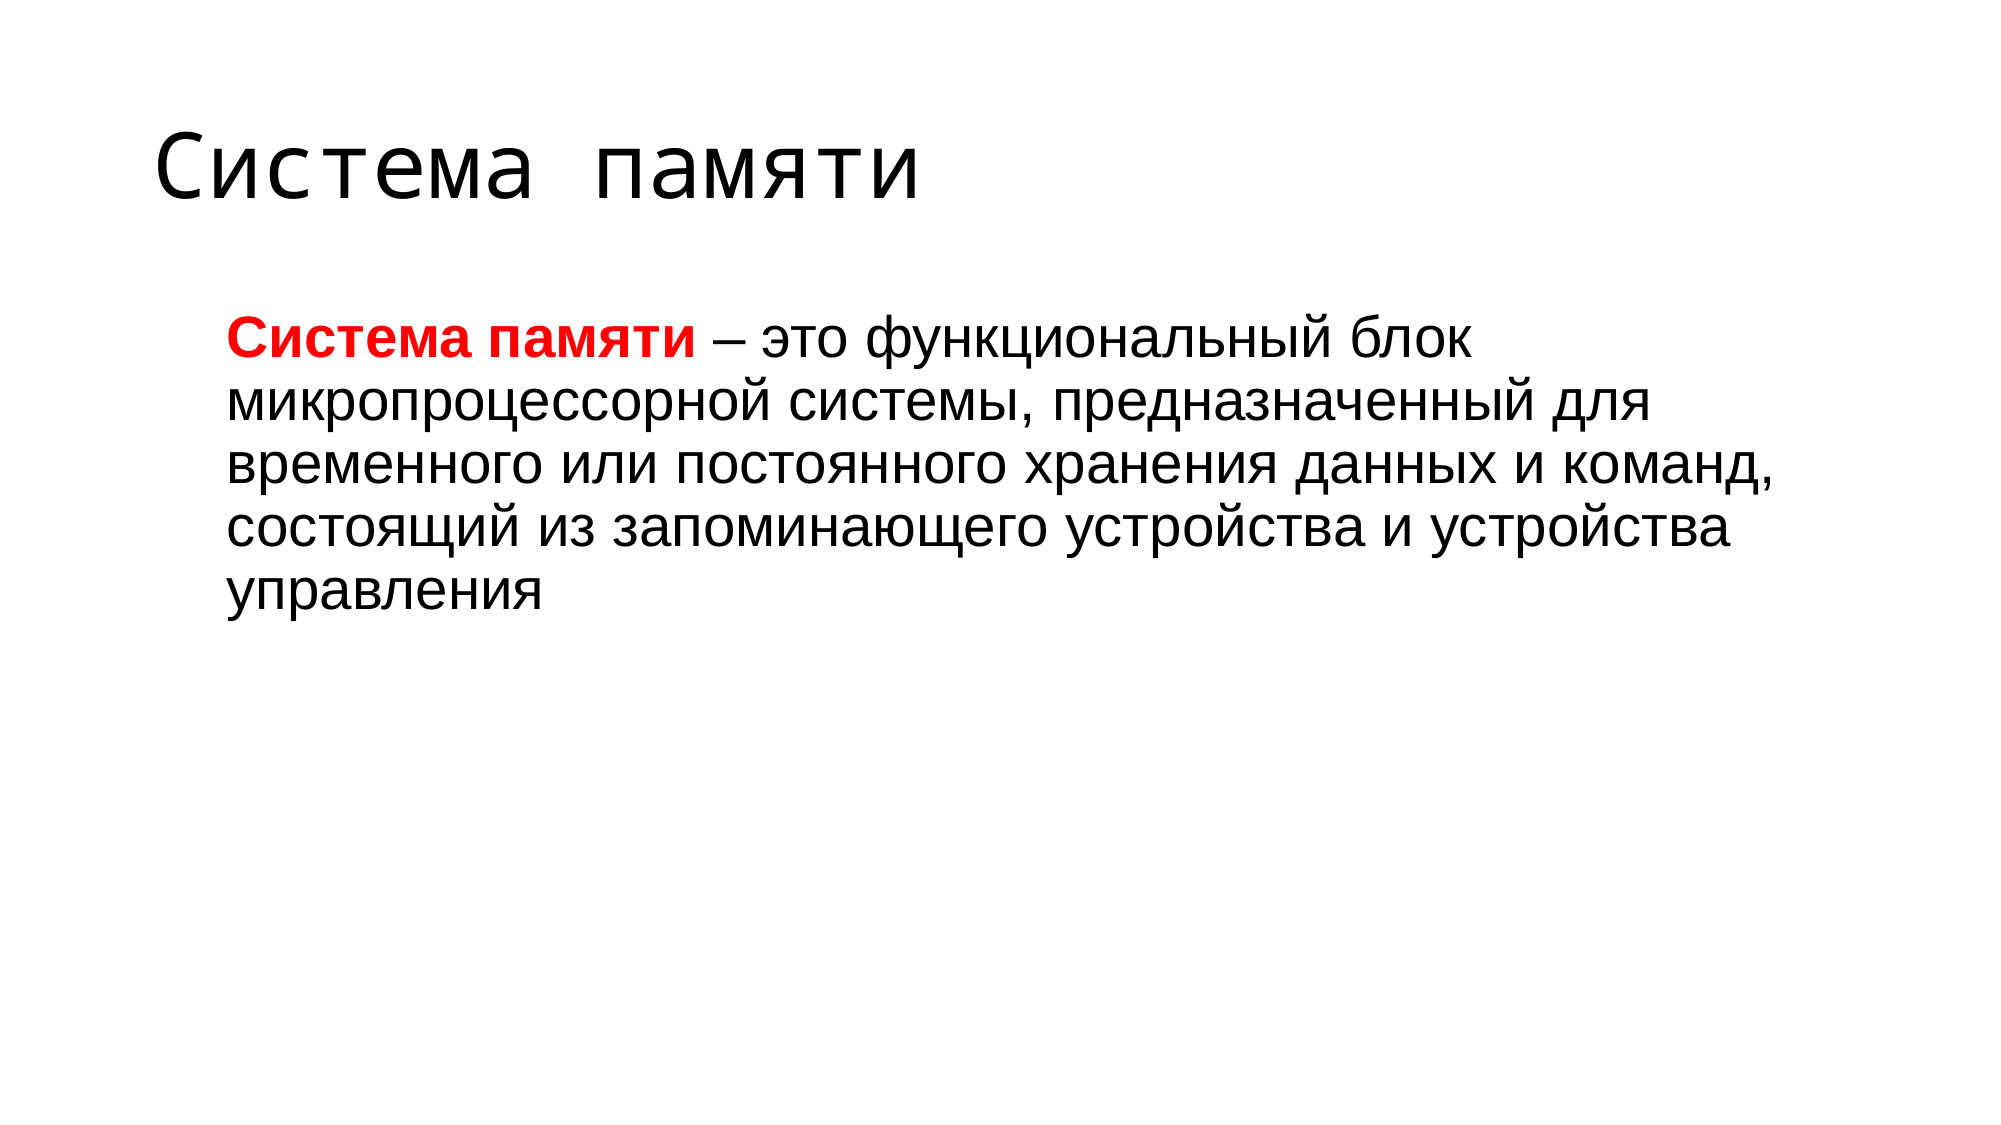

# Система памяти
Система памяти – это функциональный блок микропроцессорной системы, предназначенный для временного или постоянного хранения данных и команд, состоящий из запоминающего устройства и устройства управления